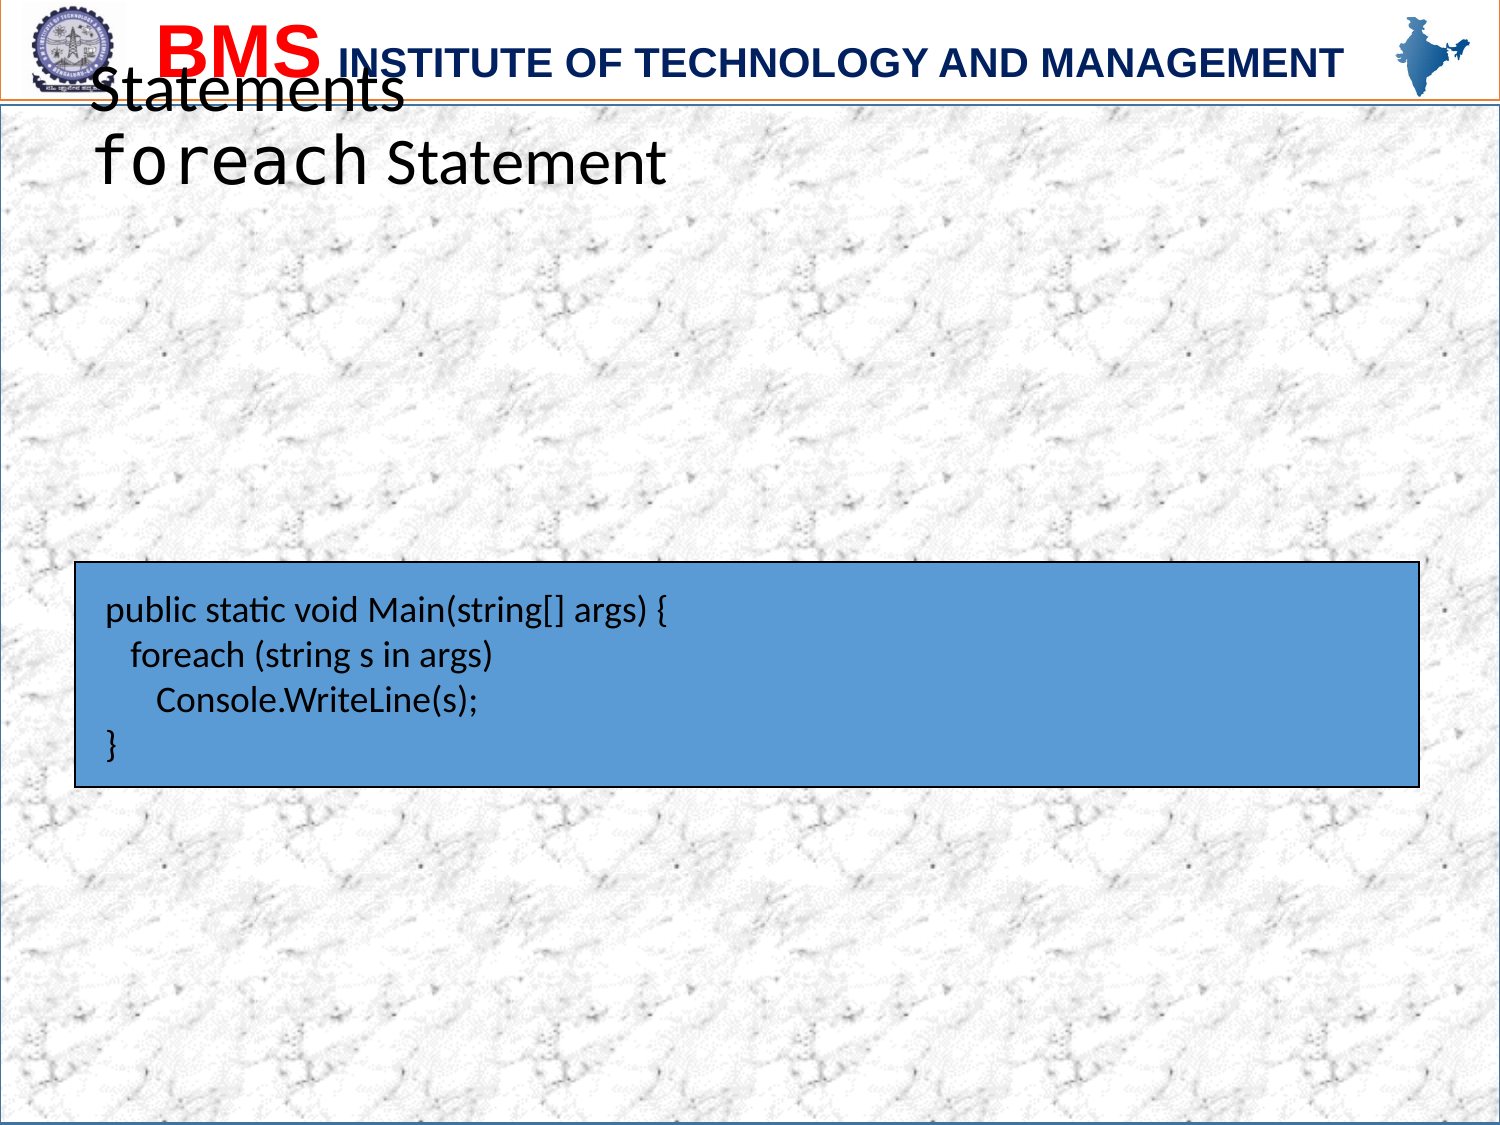

# Statements foreach Statement
Iteration of arrays

public static void Main(string[] args) {
   foreach (string s in args)
      Console.WriteLine(s);
}